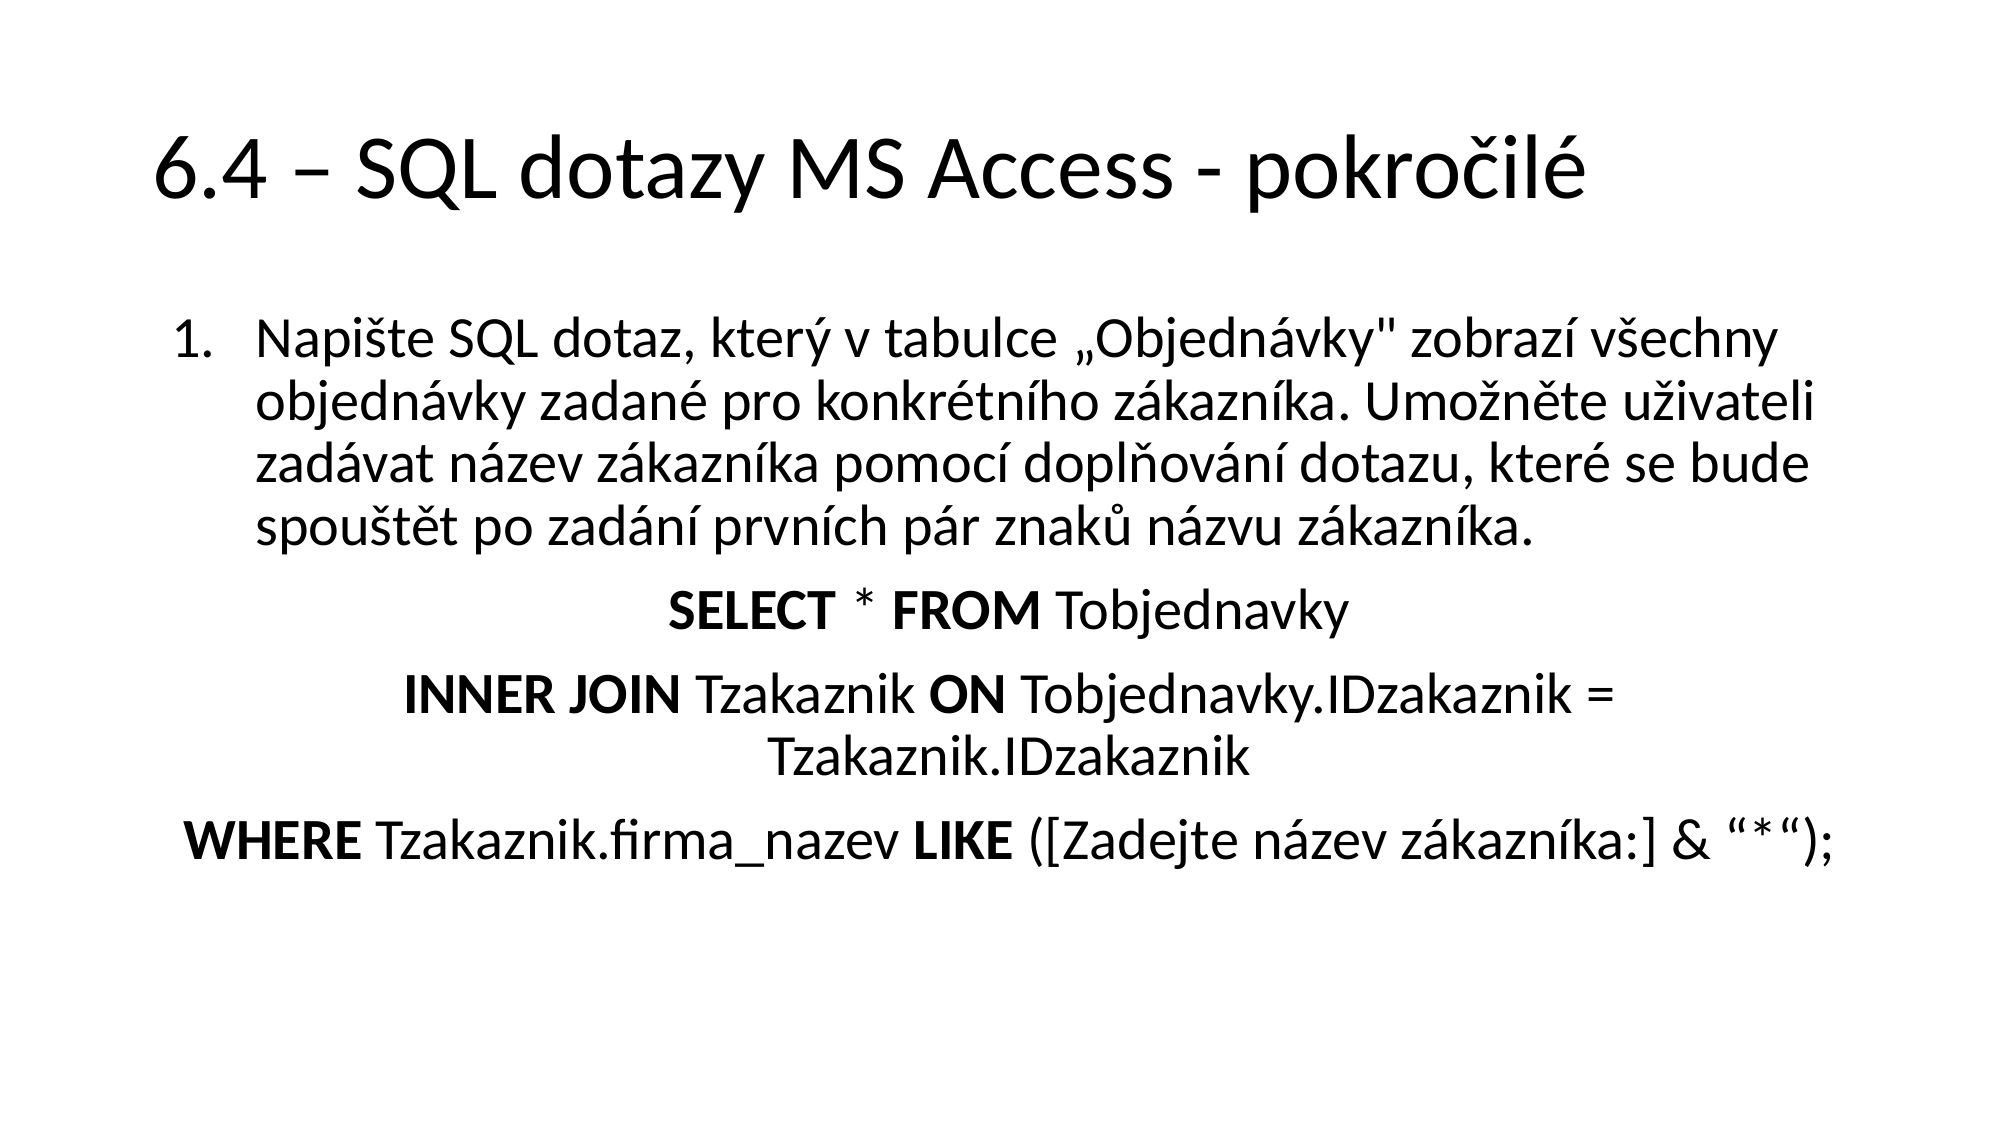

# 6.4 – SQL dotazy MS Access - pokročilé
Napište SQL dotaz, který v tabulce „Objednávky" zobrazí všechny objednávky zadané pro konkrétního zákazníka. Umožněte uživateli zadávat název zákazníka pomocí doplňování dotazu, které se bude spouštět po zadání prvních pár znaků názvu zákazníka.
SELECT * FROM Tobjednavky
INNER JOIN Tzakaznik ON Tobjednavky.IDzakaznik = Tzakaznik.IDzakaznik
WHERE Tzakaznik.firma_nazev LIKE ([Zadejte název zákazníka:] & “*“);